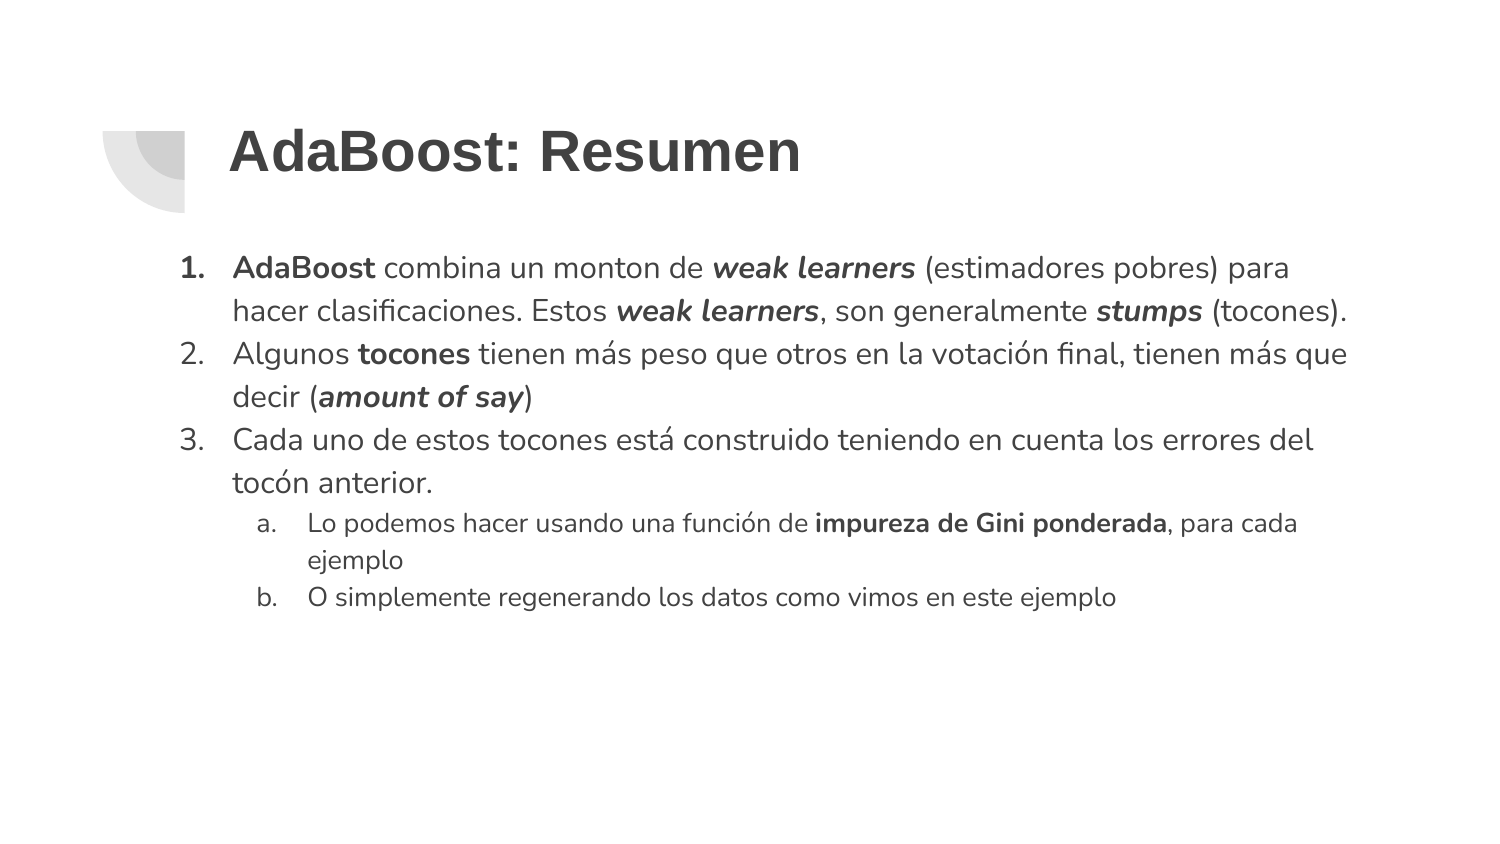

# AdaBoost: Resumen
AdaBoost combina un monton de weak learners (estimadores pobres) para hacer clasificaciones. Estos weak learners, son generalmente stumps (tocones).
Algunos tocones tienen más peso que otros en la votación final, tienen más que decir (amount of say)
Cada uno de estos tocones está construido teniendo en cuenta los errores del tocón anterior.
Lo podemos hacer usando una función de impureza de Gini ponderada, para cada ejemplo
O simplemente regenerando los datos como vimos en este ejemplo